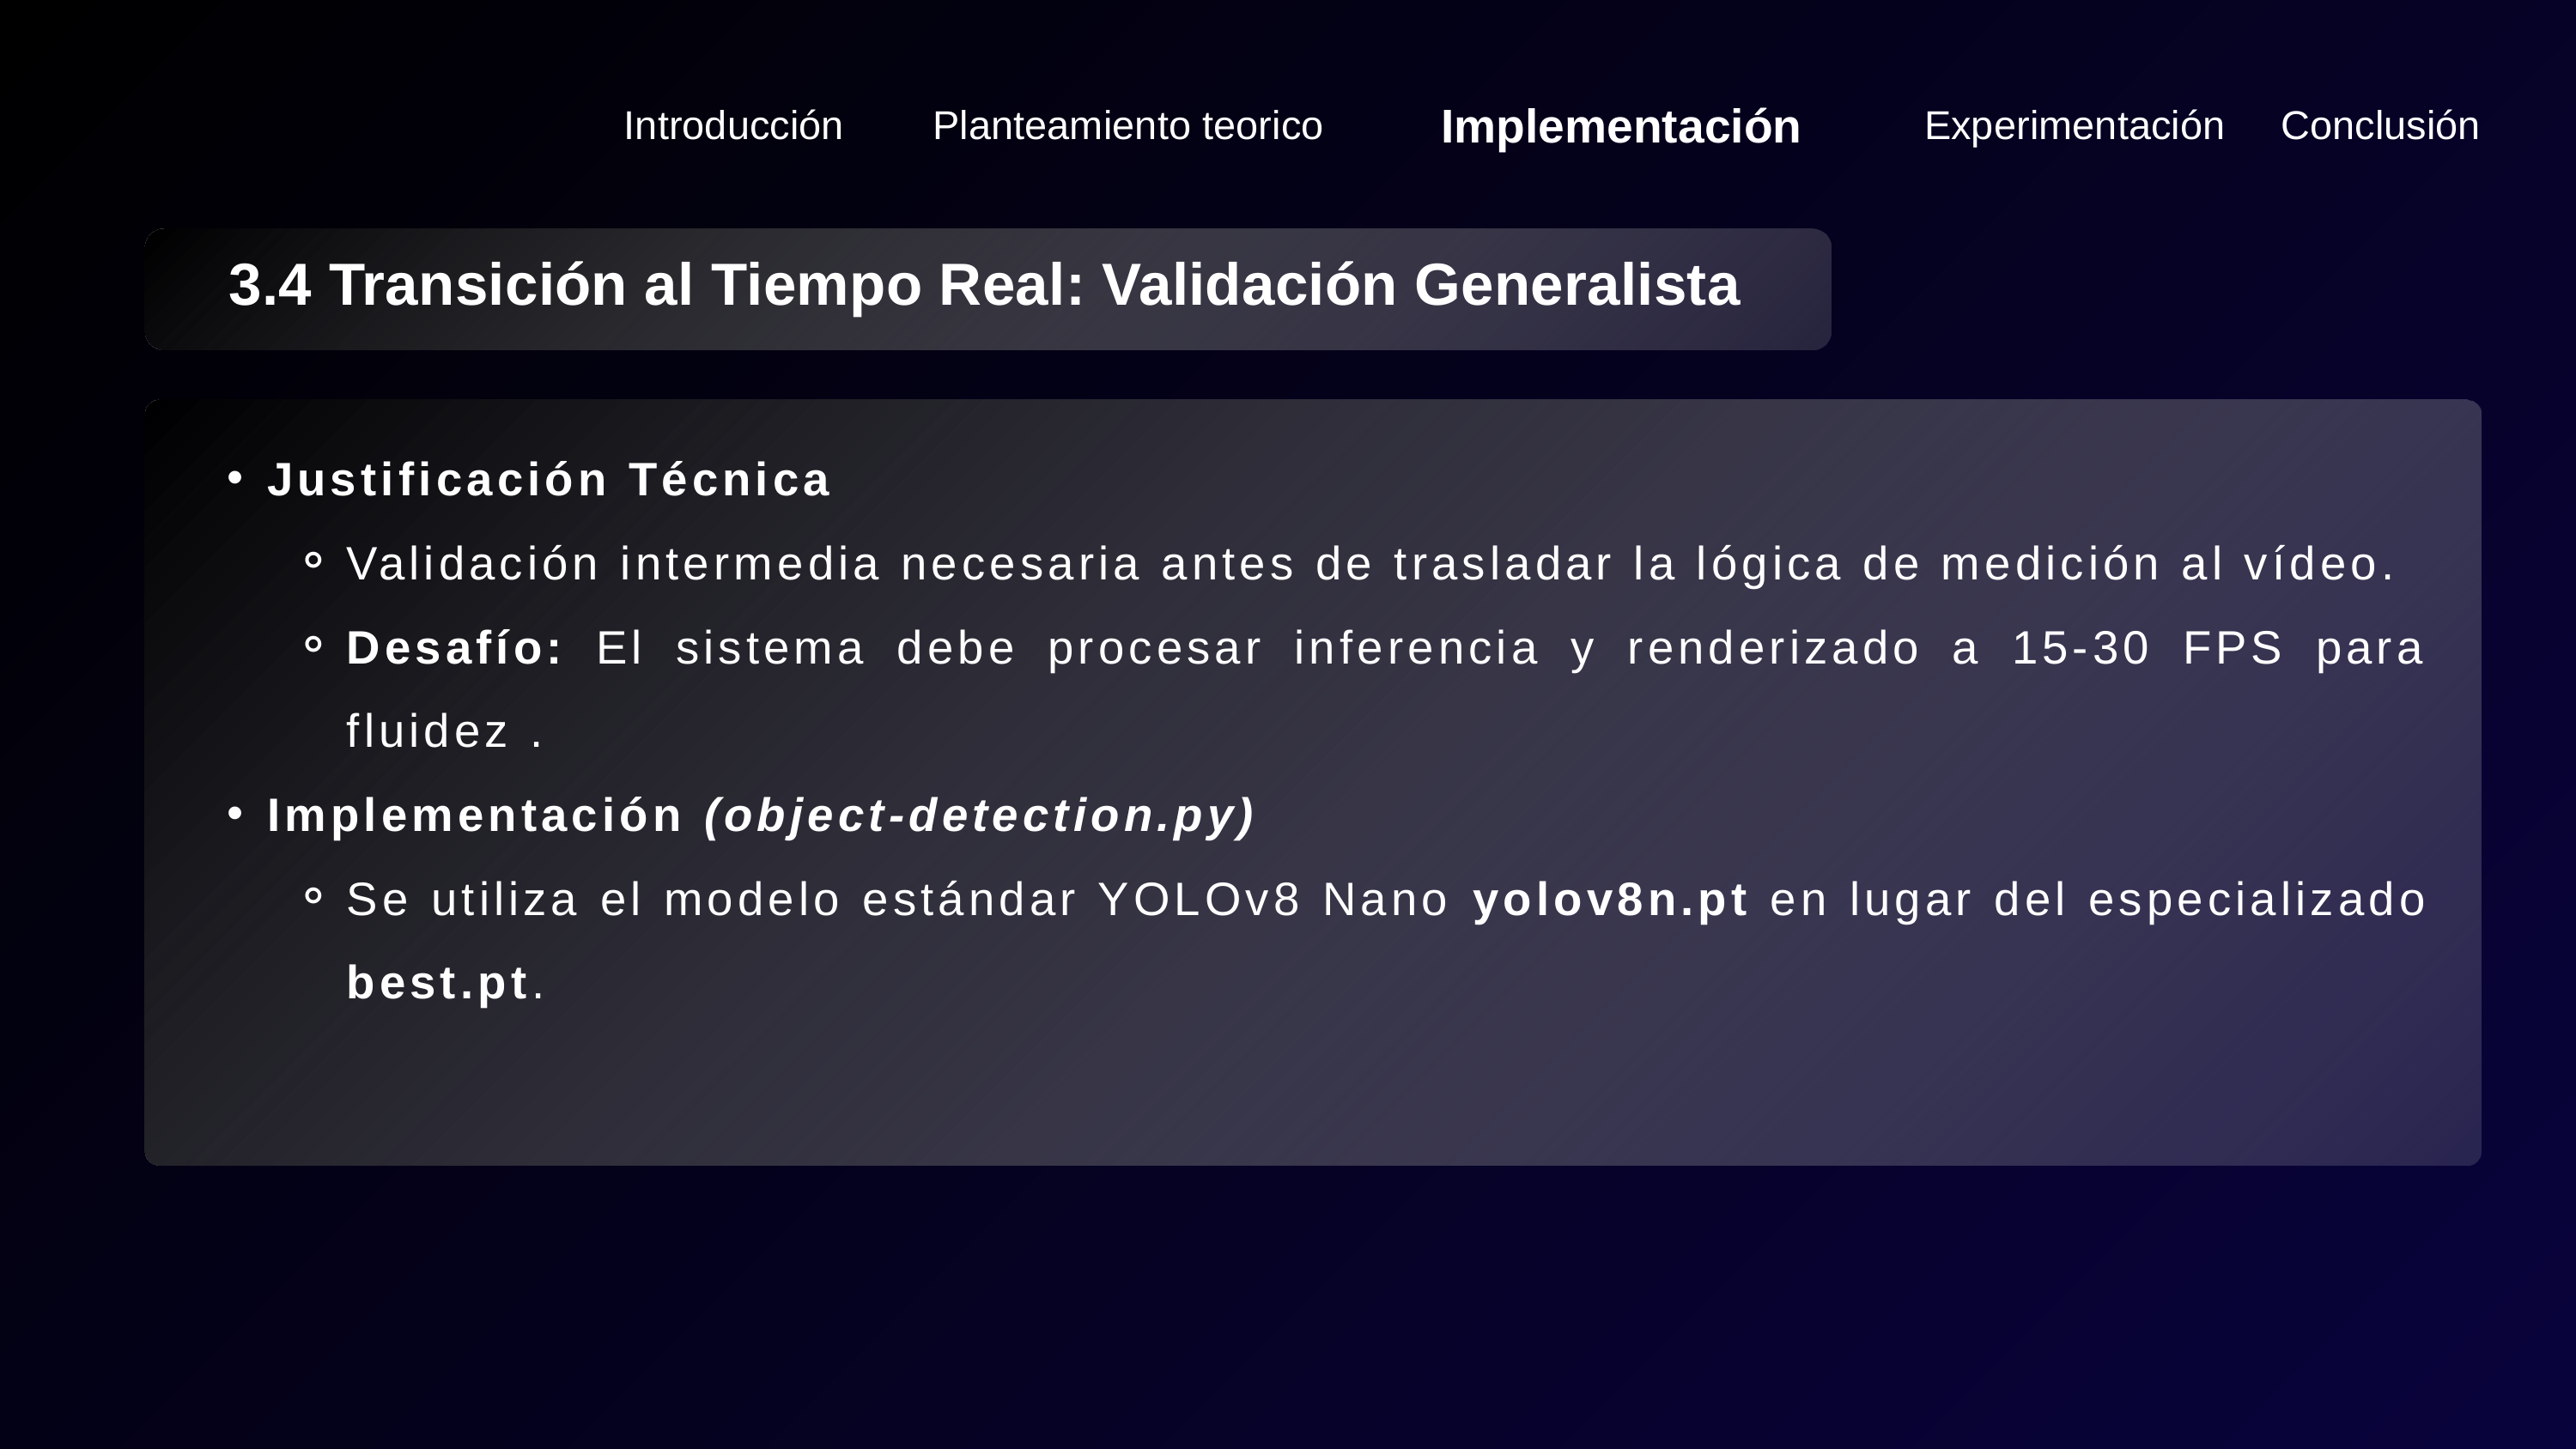

Implementación
Introducción
Conclusión
Planteamiento teorico
Experimentación

3.4 Transición al Tiempo Real: Validación Generalista

Justificación Técnica
Validación intermedia necesaria antes de trasladar la lógica de medición al vídeo.
Desafío: El sistema debe procesar inferencia y renderizado a 15-30 FPS para fluidez .
Implementación (object-detection.py)
Se utiliza el modelo estándar YOLOv8 Nano yolov8n.pt en lugar del especializado best.pt.